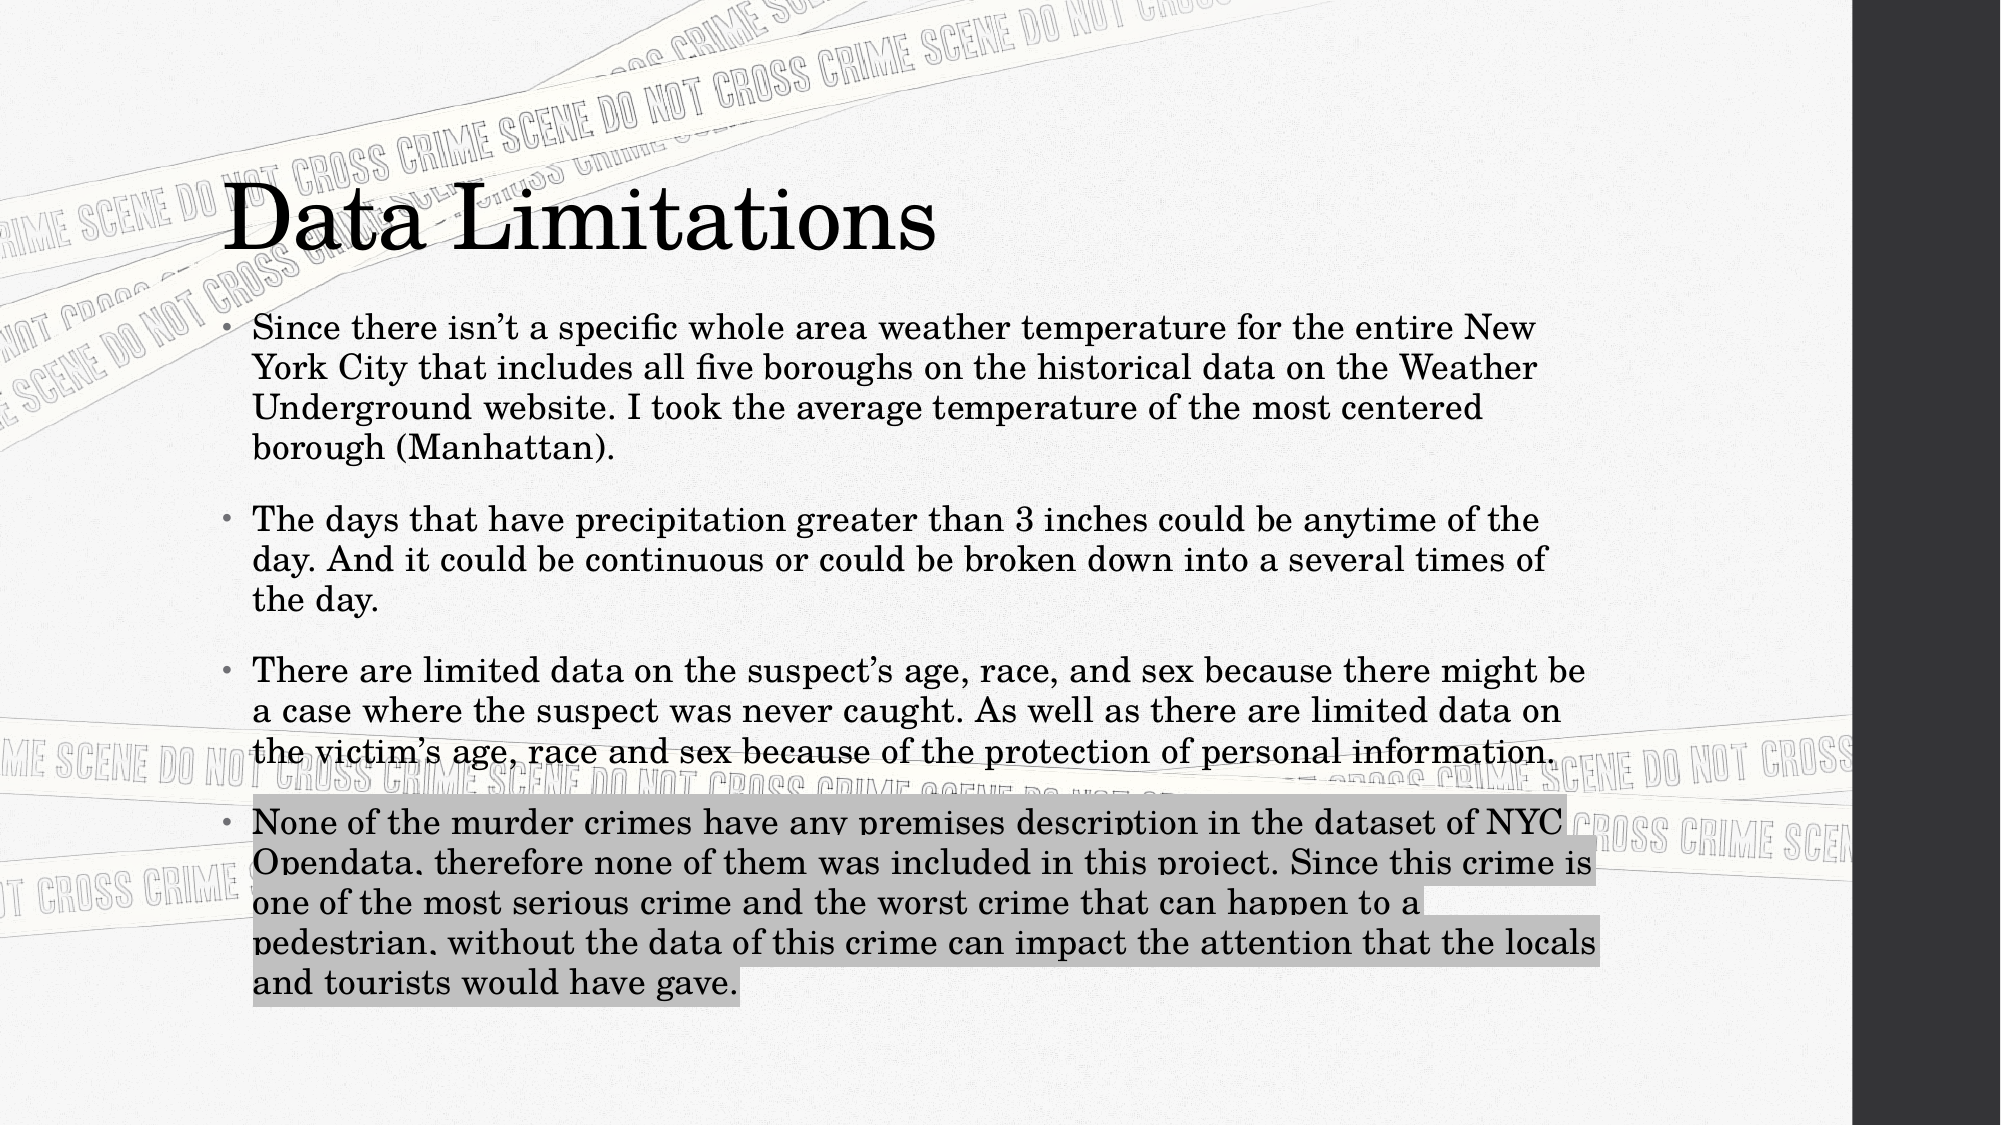

# Data Limitations
Since there isn’t a specific whole area weather temperature for the entire New York City that includes all five boroughs on the historical data on the Weather Underground website. I took the average temperature of the most centered borough (Manhattan).
The days that have precipitation greater than 3 inches could be anytime of the day. And it could be continuous or could be broken down into a several times of the day.
There are limited data on the suspect’s age, race, and sex because there might be a case where the suspect was never caught. As well as there are limited data on the victim’s age, race and sex because of the protection of personal information.
None of the murder crimes have any premises description in the dataset of NYC Opendata, therefore none of them was included in this project. Since this crime is one of the most serious crime and the worst crime that can happen to a pedestrian, without the data of this crime can impact the attention that the locals and tourists would have gave.